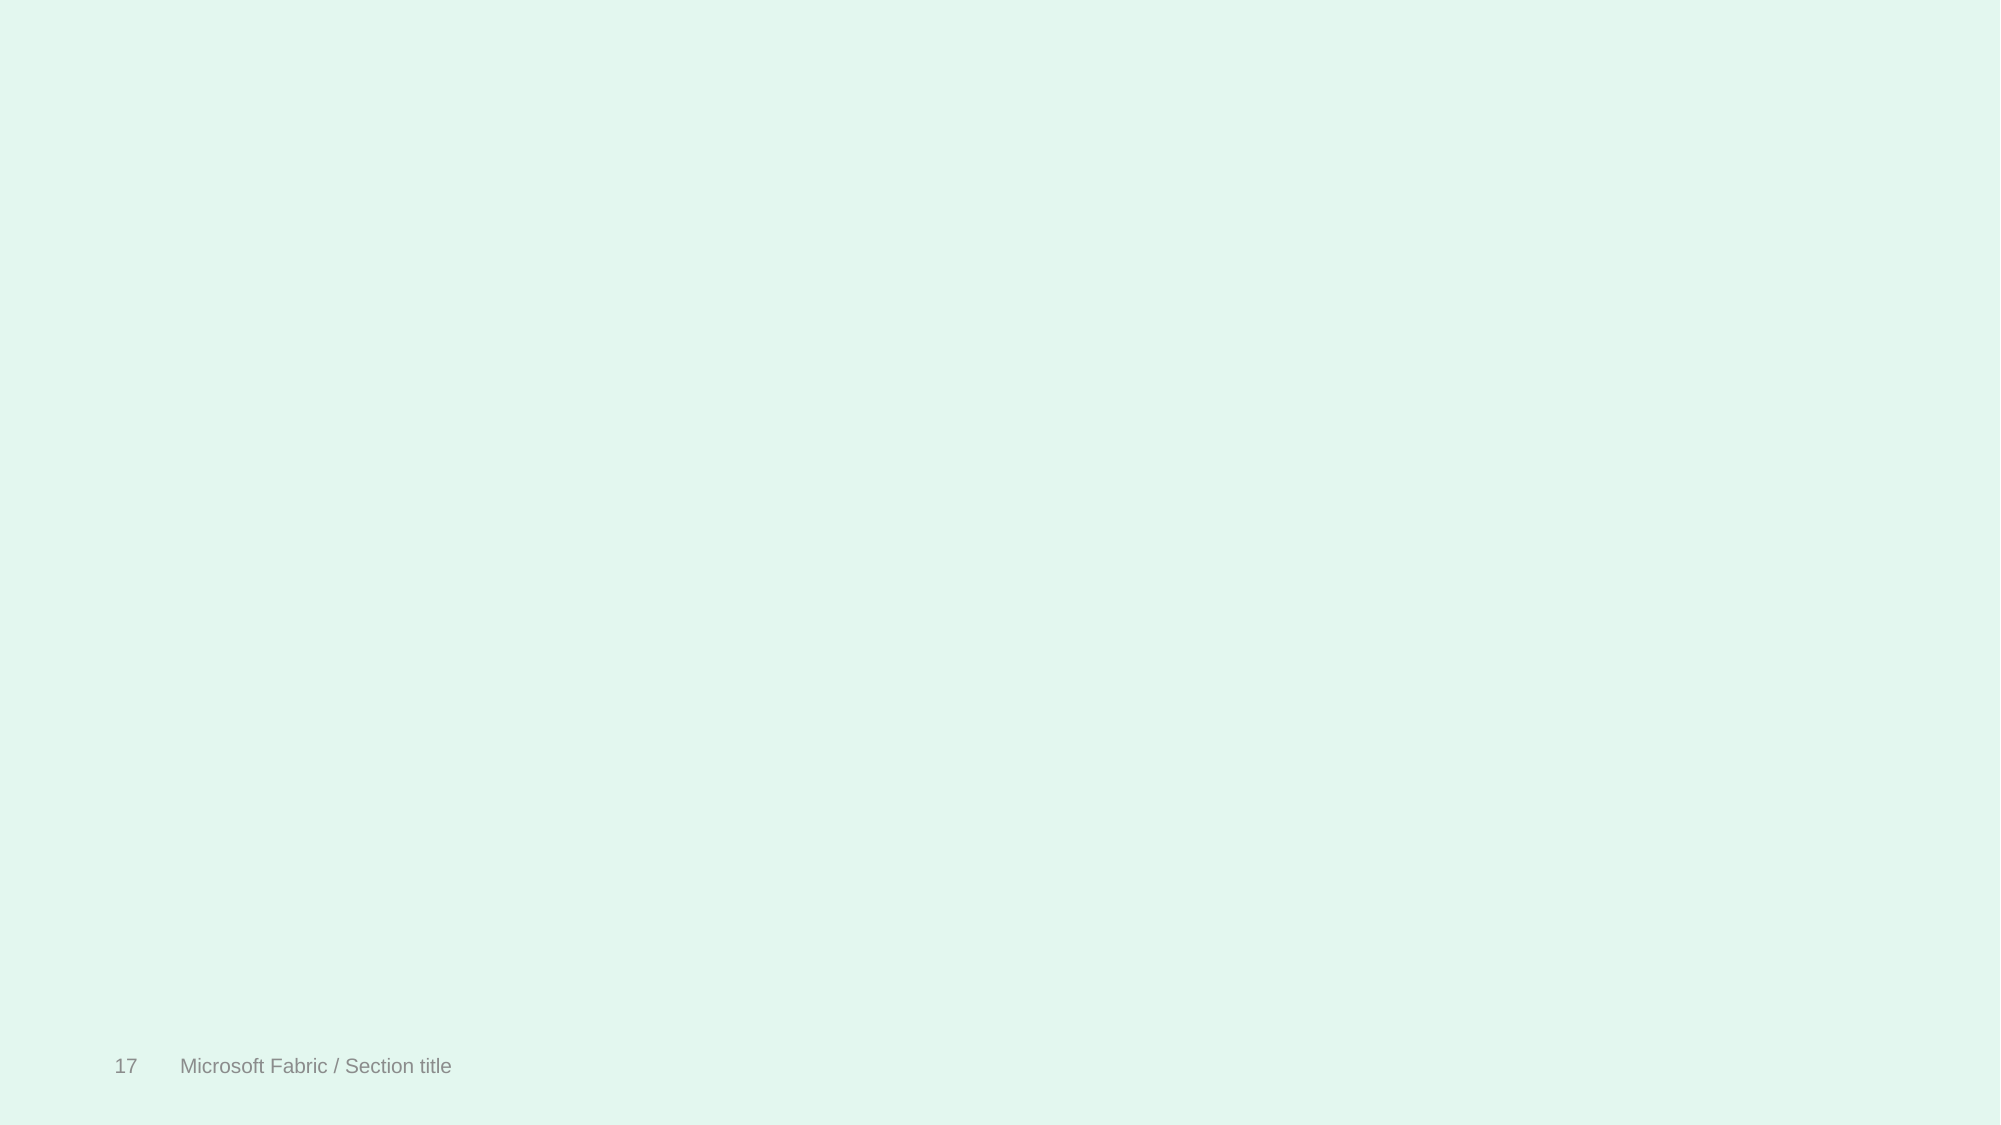

Page title

17
Microsoft Fabric / Section title